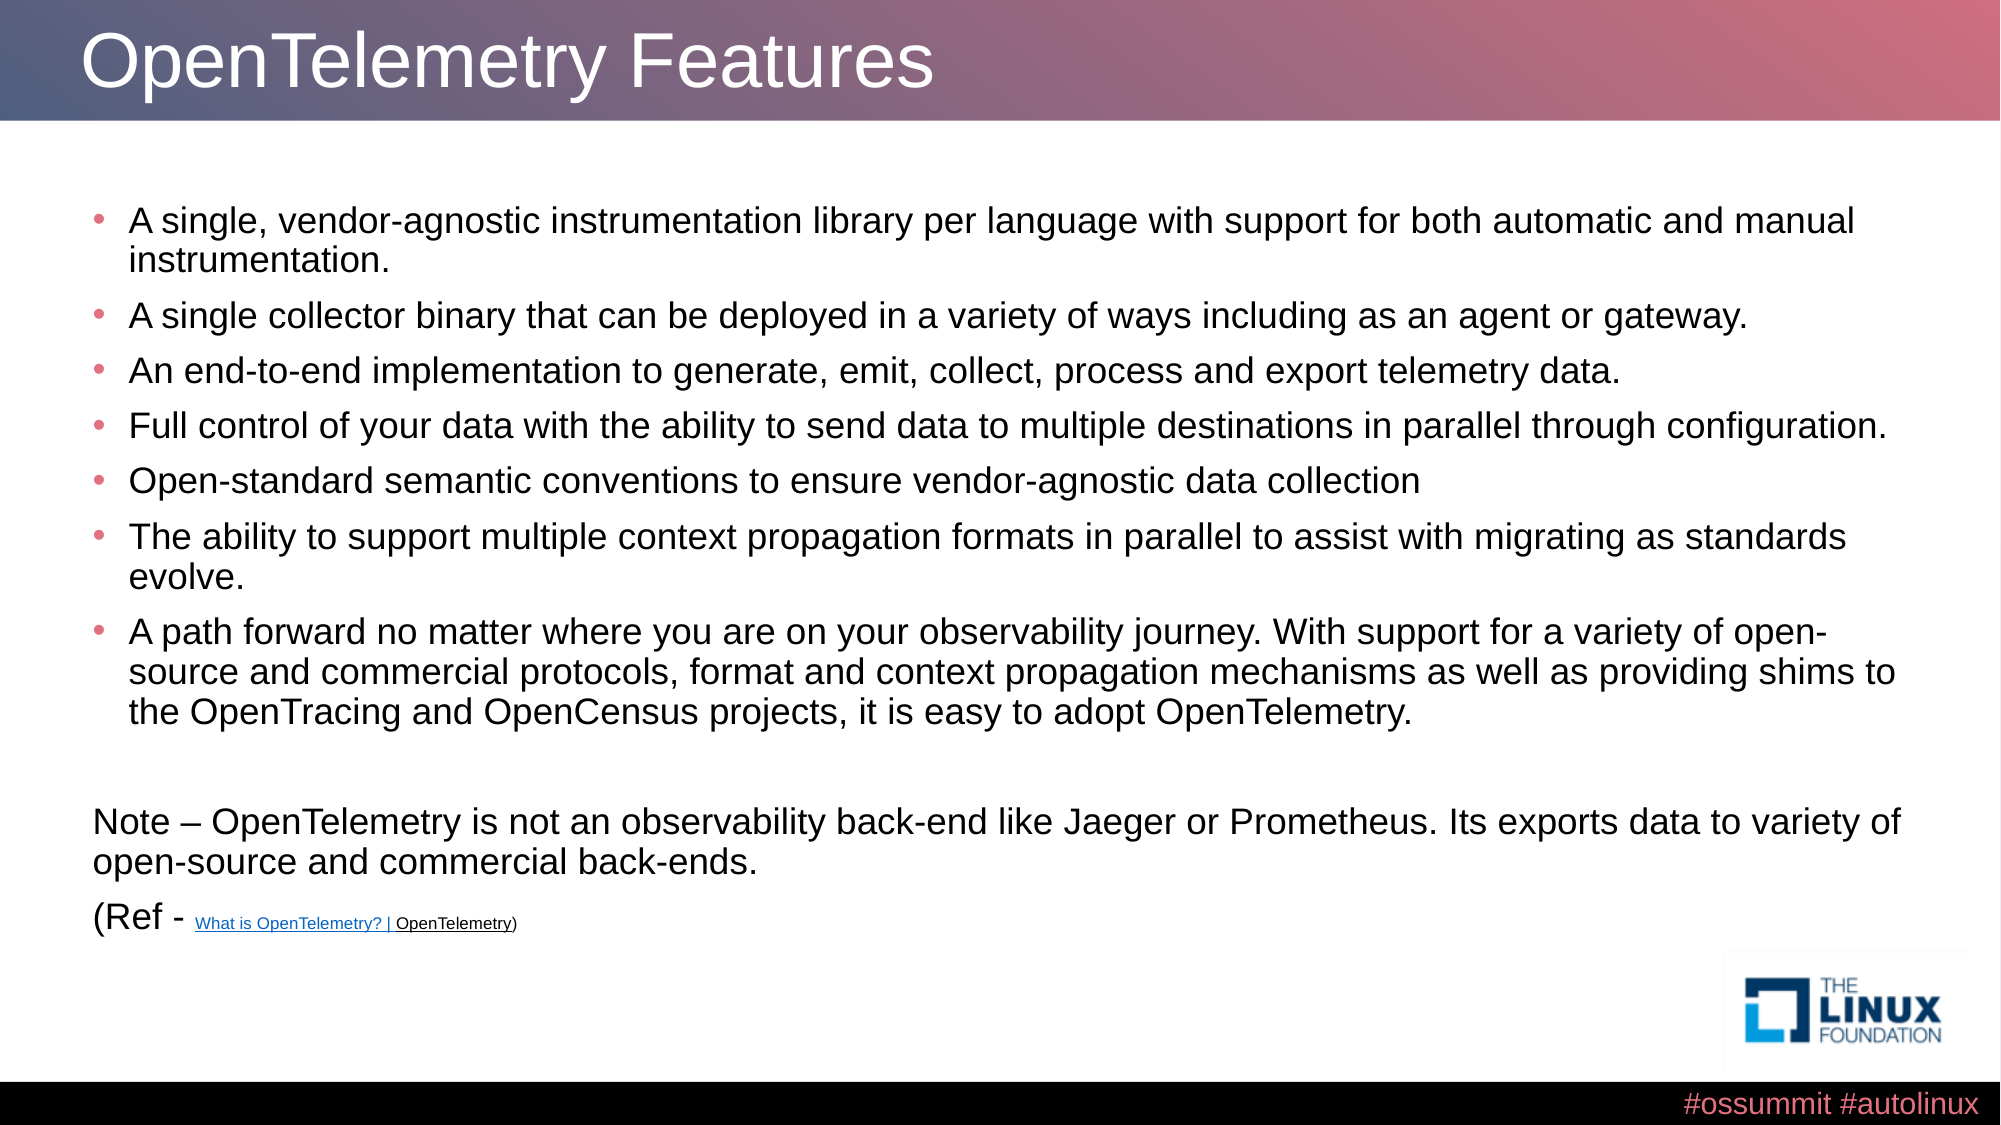

# OpenTelemetry Features
A single, vendor-agnostic instrumentation library per language with support for both automatic and manual instrumentation.
A single collector binary that can be deployed in a variety of ways including as an agent or gateway.
An end-to-end implementation to generate, emit, collect, process and export telemetry data.
Full control of your data with the ability to send data to multiple destinations in parallel through configuration.
Open-standard semantic conventions to ensure vendor-agnostic data collection
The ability to support multiple context propagation formats in parallel to assist with migrating as standards evolve.
A path forward no matter where you are on your observability journey. With support for a variety of open-source and commercial protocols, format and context propagation mechanisms as well as providing shims to the OpenTracing and OpenCensus projects, it is easy to adopt OpenTelemetry.

Note – OpenTelemetry is not an observability back-end like Jaeger or Prometheus. Its exports data to variety of open-source and commercial back-ends.
(Ref - What is OpenTelemetry? | OpenTelemetry)